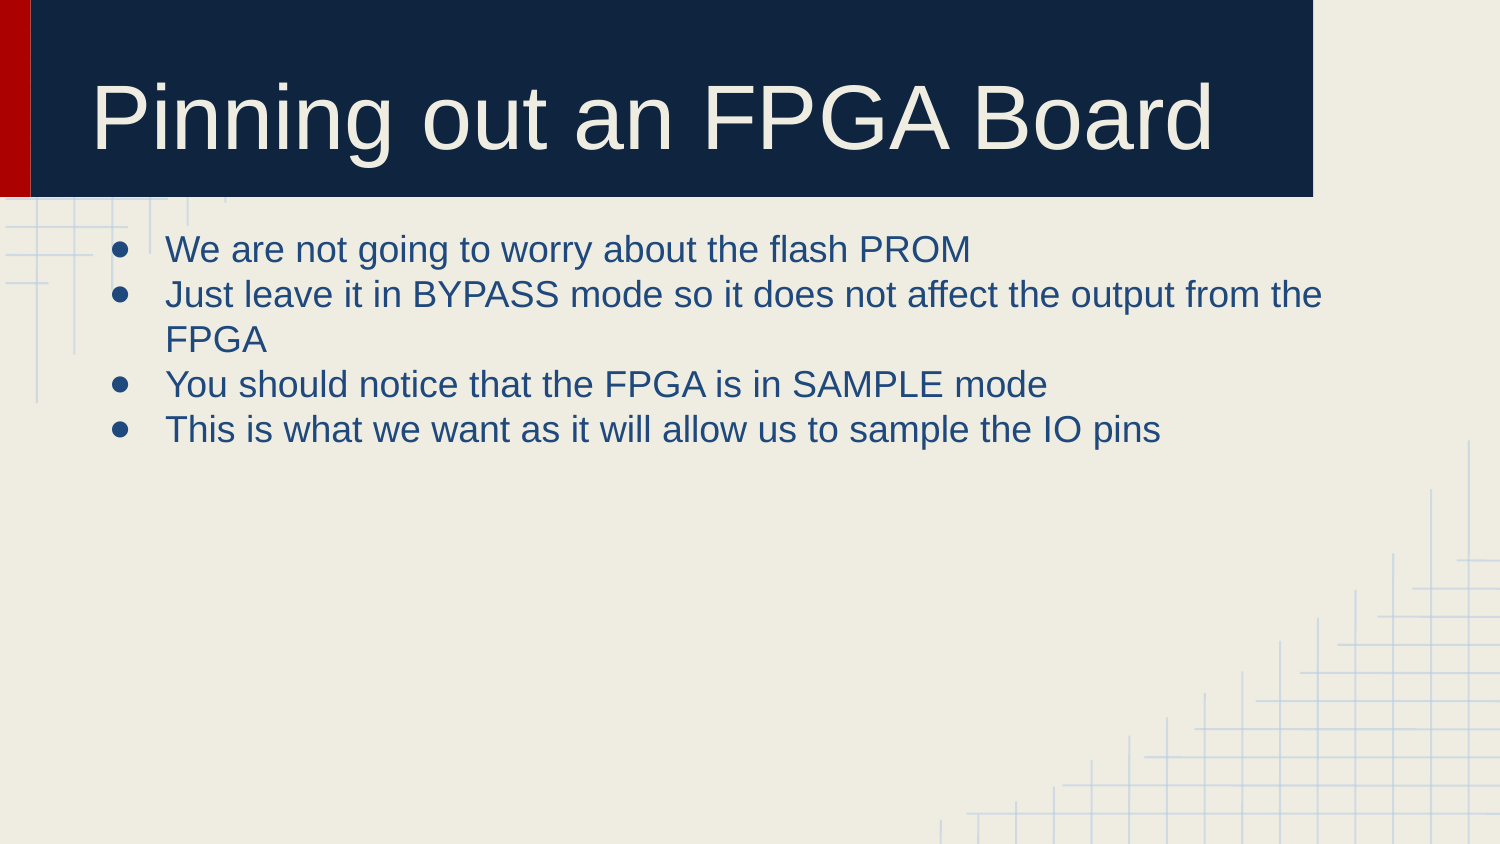

# Pinning out an FPGA Board
We are not going to worry about the flash PROM
Just leave it in BYPASS mode so it does not affect the output from the FPGA
You should notice that the FPGA is in SAMPLE mode
This is what we want as it will allow us to sample the IO pins